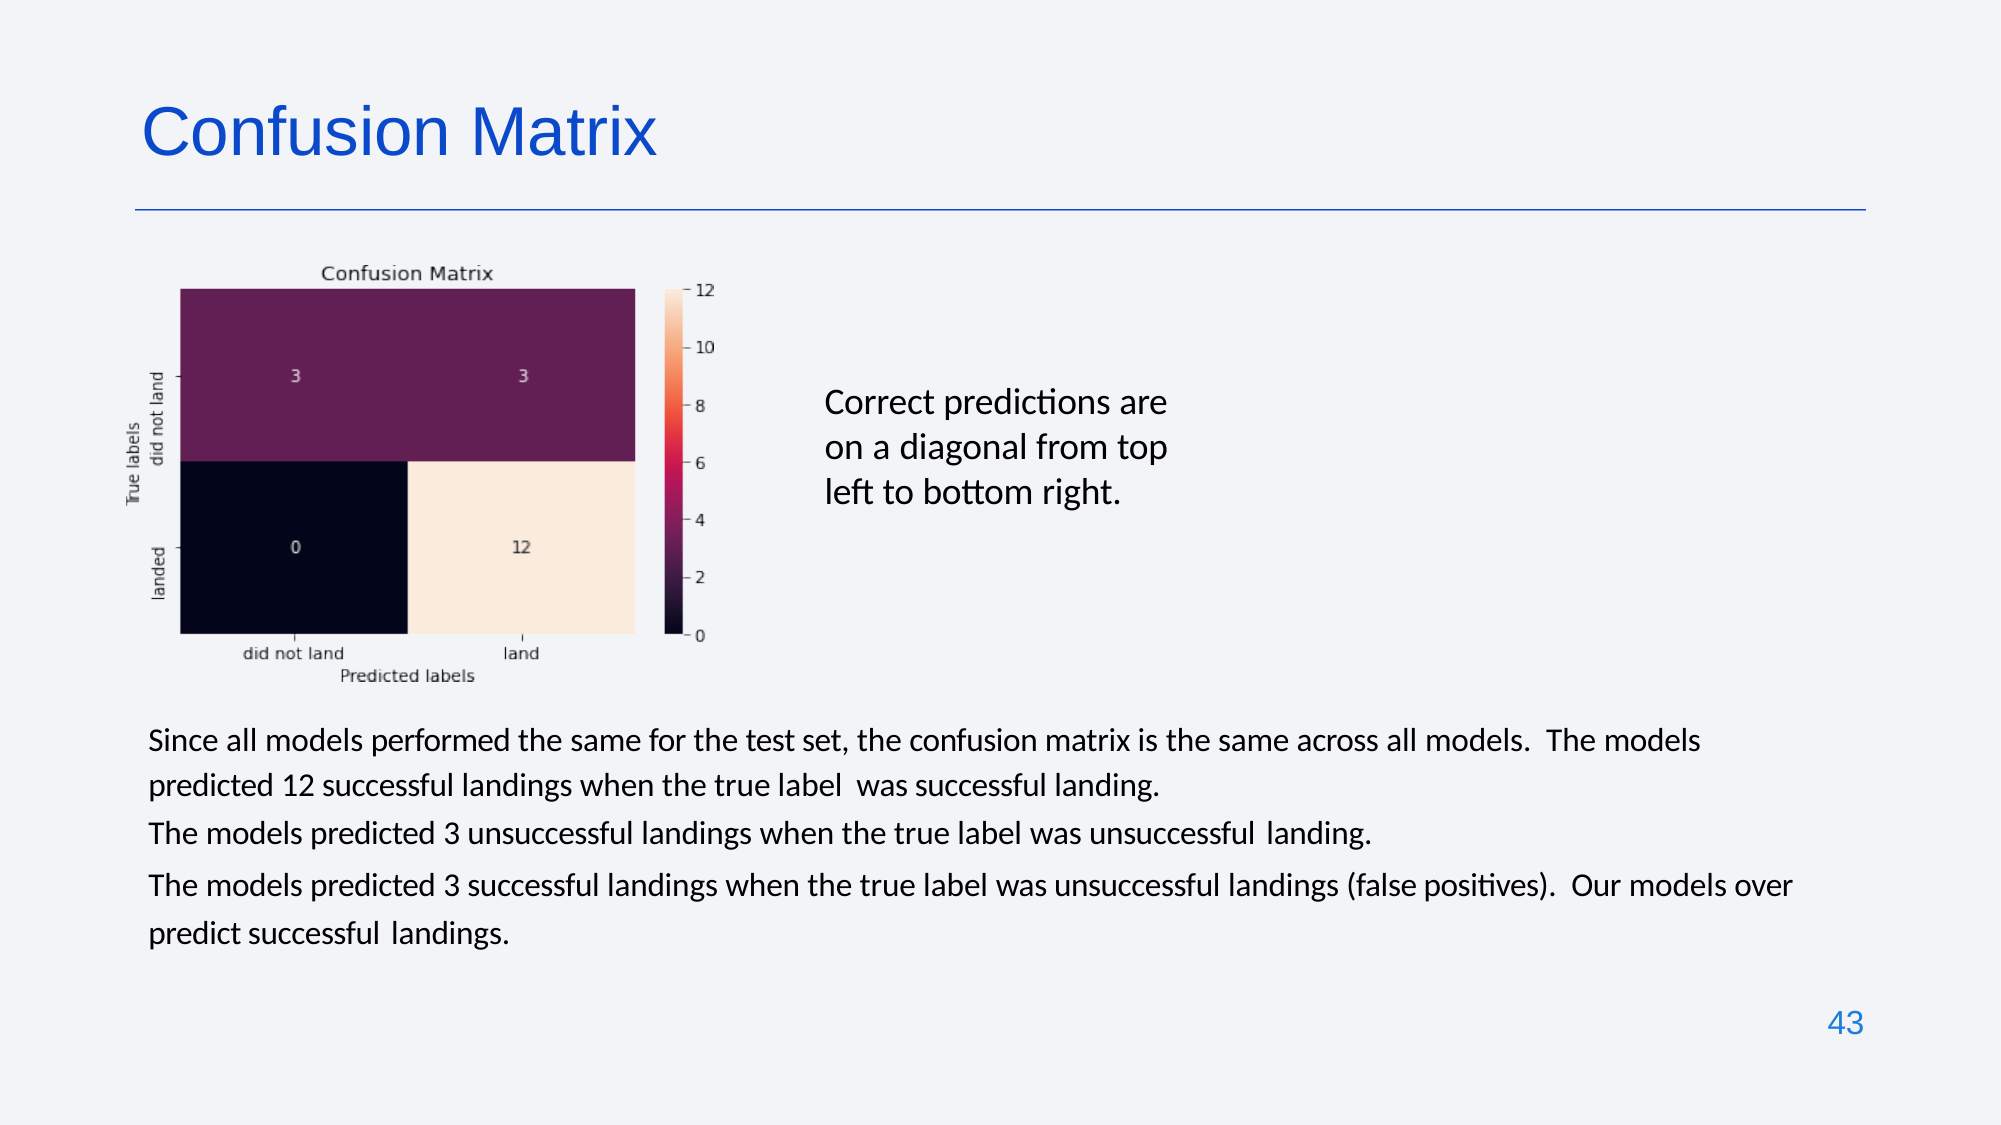

Confusion Matrix

Correct predictions are  on a diagonal from top  left to bottom right.
Since all models performed the same for the test set, the confusion matrix is the same across all models.  The models predicted 12 successful landings when the true label was successful landing.
The models predicted 3 unsuccessful landings when the true label was unsuccessful landing.
The models predicted 3 successful landings when the true label was unsuccessful landings (false positives).  Our models over predict successful landings.
43